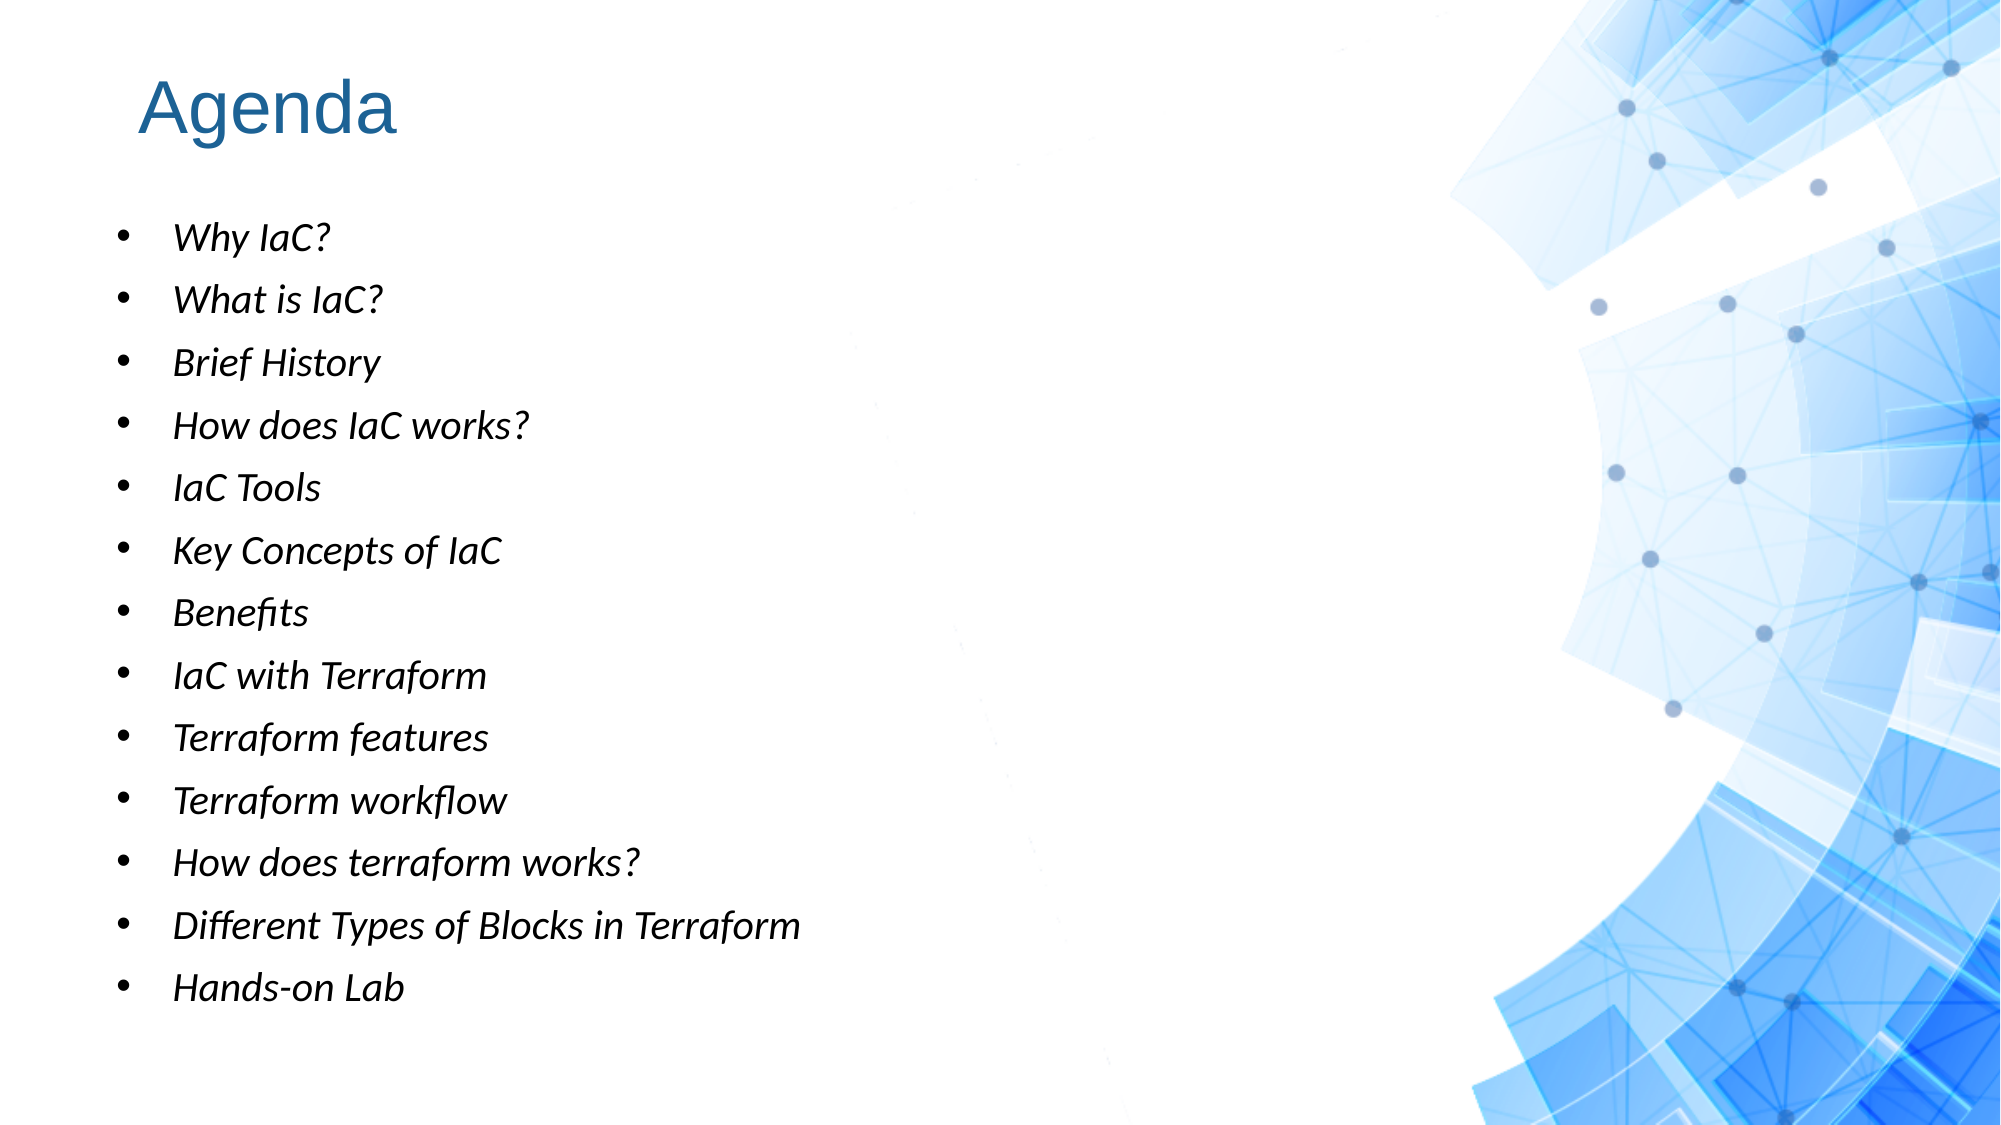

Agenda
Why IaC?
What is IaC?
Brief History
How does IaC works?
IaC Tools
Key Concepts of IaC
Benefits
IaC with Terraform
Terraform features
Terraform workflow
How does terraform works?
Different Types of Blocks in Terraform
Hands-on Lab